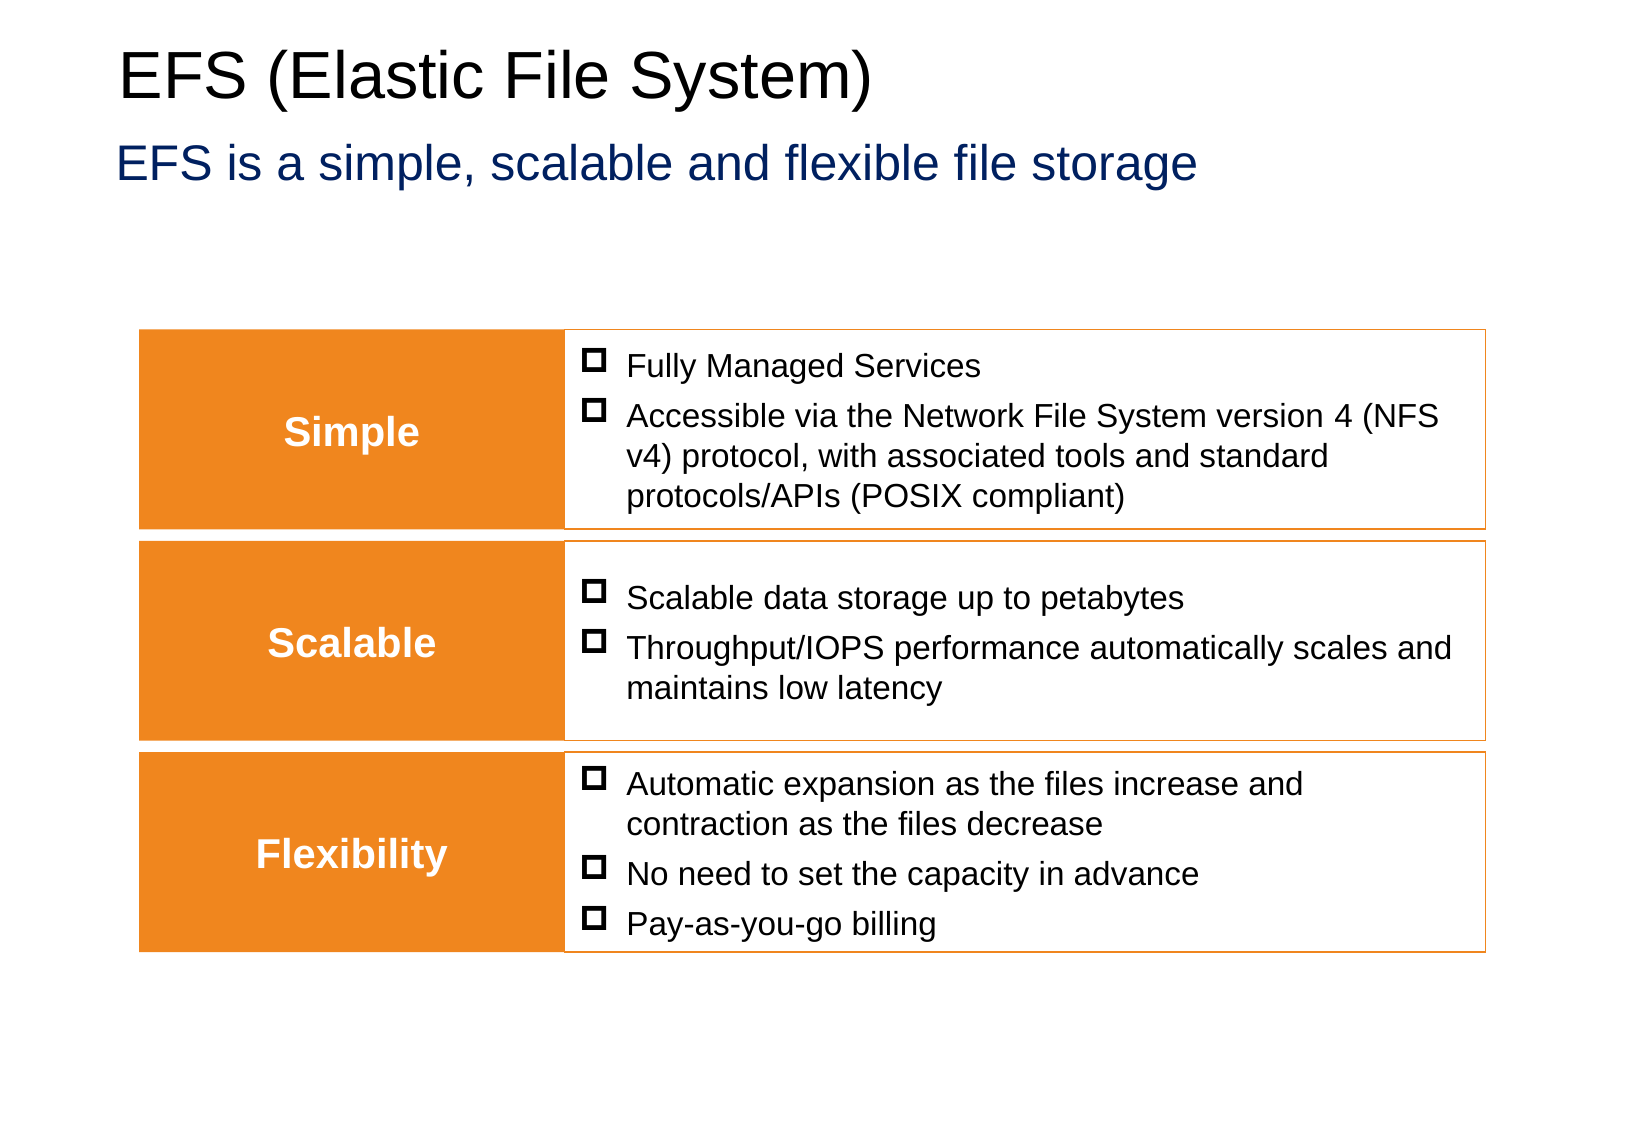

EFS (Elastic File System)
EFS is a simple, scalable and flexible file storage
Simple
Fully Managed Services
Accessible via the Network File System version 4 (NFS v4) protocol, with associated tools and standard protocols/APIs (POSIX compliant)
Scalable
Scalable data storage up to petabytes
Throughput/IOPS performance automatically scales and maintains low latency
Flexibility
Automatic expansion as the files increase and contraction as the files decrease
No need to set the capacity in advance
Pay-as-you-go billing